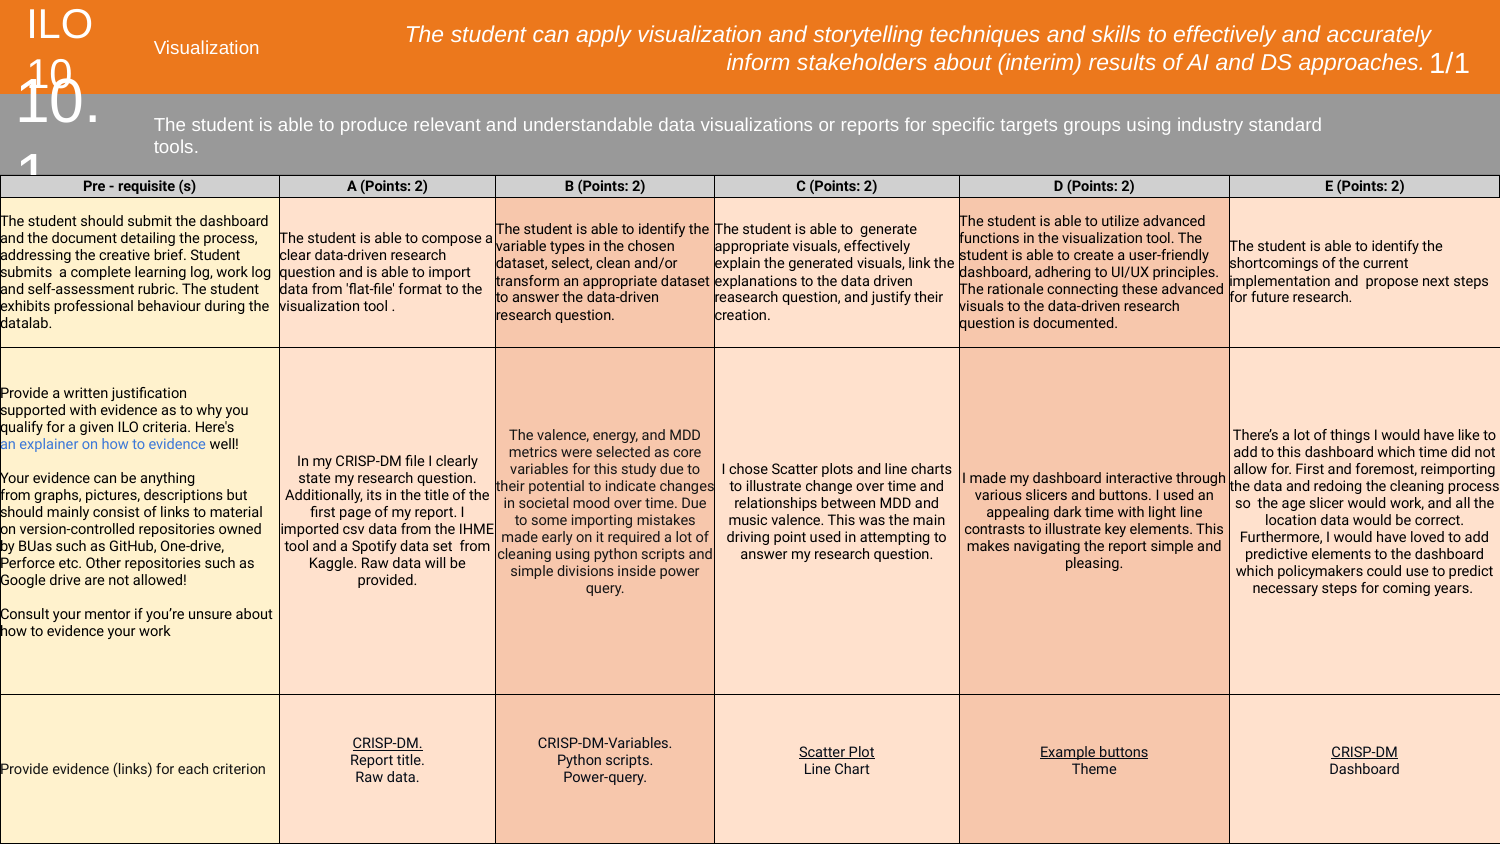

# ILO 10
Visualization
The student can apply visualization and storytelling techniques and skills to effectively and accurately inform stakeholders about (interim) results of AI and DS approaches.
1/1
10.1
The student is able to produce relevant and understandable data visualizations or reports for specific targets groups using industry standard tools.
| Pre - requisite (s) | A (Points: 2) | B (Points: 2) | C (Points: 2) | D (Points: 2) | E (Points: 2) |
| --- | --- | --- | --- | --- | --- |
| The student should submit the dashboard and the document detailing the process, addressing the creative brief. Student submits a complete learning log, work log and self-assessment rubric. The student exhibits professional behaviour during the datalab. | The student is able to compose a clear data-driven research question and is able to import data from 'flat-file' format to the visualization tool . | The student is able to identify the variable types in the chosen dataset, select, clean and/or transform an appropriate dataset to answer the data-driven research question. | The student is able to generate appropriate visuals, effectively explain the generated visuals, link the explanations to the data driven reasearch question, and justify their creation. | The student is able to utilize advanced functions in the visualization tool. The student is able to create a user-friendly dashboard, adhering to UI/UX principles. The rationale connecting these advanced visuals to the data-driven research question is documented. | The student is able to identify the shortcomings of the current implementation and propose next steps for future research. |
| Provide a written justification supported with evidence as to why you qualify for a given ILO criteria. Here's an explainer on how to evidence well! Your evidence can be anything from graphs, pictures, descriptions but should mainly consist of links to material on version-controlled repositories owned by BUas such as GitHub, One-drive, Perforce etc. Other repositories such as Google drive are not allowed!  Consult your mentor if you’re unsure about how to evidence your work | In my CRISP-DM file I clearly state my research question. Additionally, its in the title of the first page of my report. I imported csv data from the IHME tool and a Spotify data set from Kaggle. Raw data will be provided. | The valence, energy, and MDD metrics were selected as core variables for this study due to their potential to indicate changes in societal mood over time. Due to some importing mistakes made early on it required a lot of cleaning using python scripts and simple divisions inside power query. | I chose Scatter plots and line charts to illustrate change over time and relationships between MDD and music valence. This was the main driving point used in attempting to answer my research question. | I made my dashboard interactive through various slicers and buttons. I used an appealing dark time with light line contrasts to illustrate key elements. This makes navigating the report simple and pleasing. | There’s a lot of things I would have like to add to this dashboard which time did not allow for. First and foremost, reimporting the data and redoing the cleaning process so the age slicer would work, and all the location data would be correct. Furthermore, I would have loved to add predictive elements to the dashboard which policymakers could use to predict necessary steps for coming years. |
| Provide evidence (links) for each criterion | CRISP-DM. Report title. Raw data. | CRISP-DM-Variables. Python scripts. Power-query. | Scatter Plot Line Chart | Example buttons Theme | CRISP-DM Dashboard |
Show your best examples, do not go overboard, add in short description, you are free to alter this layout (or add slides per evidence) to suit your needs. Just be sure that it is clear.